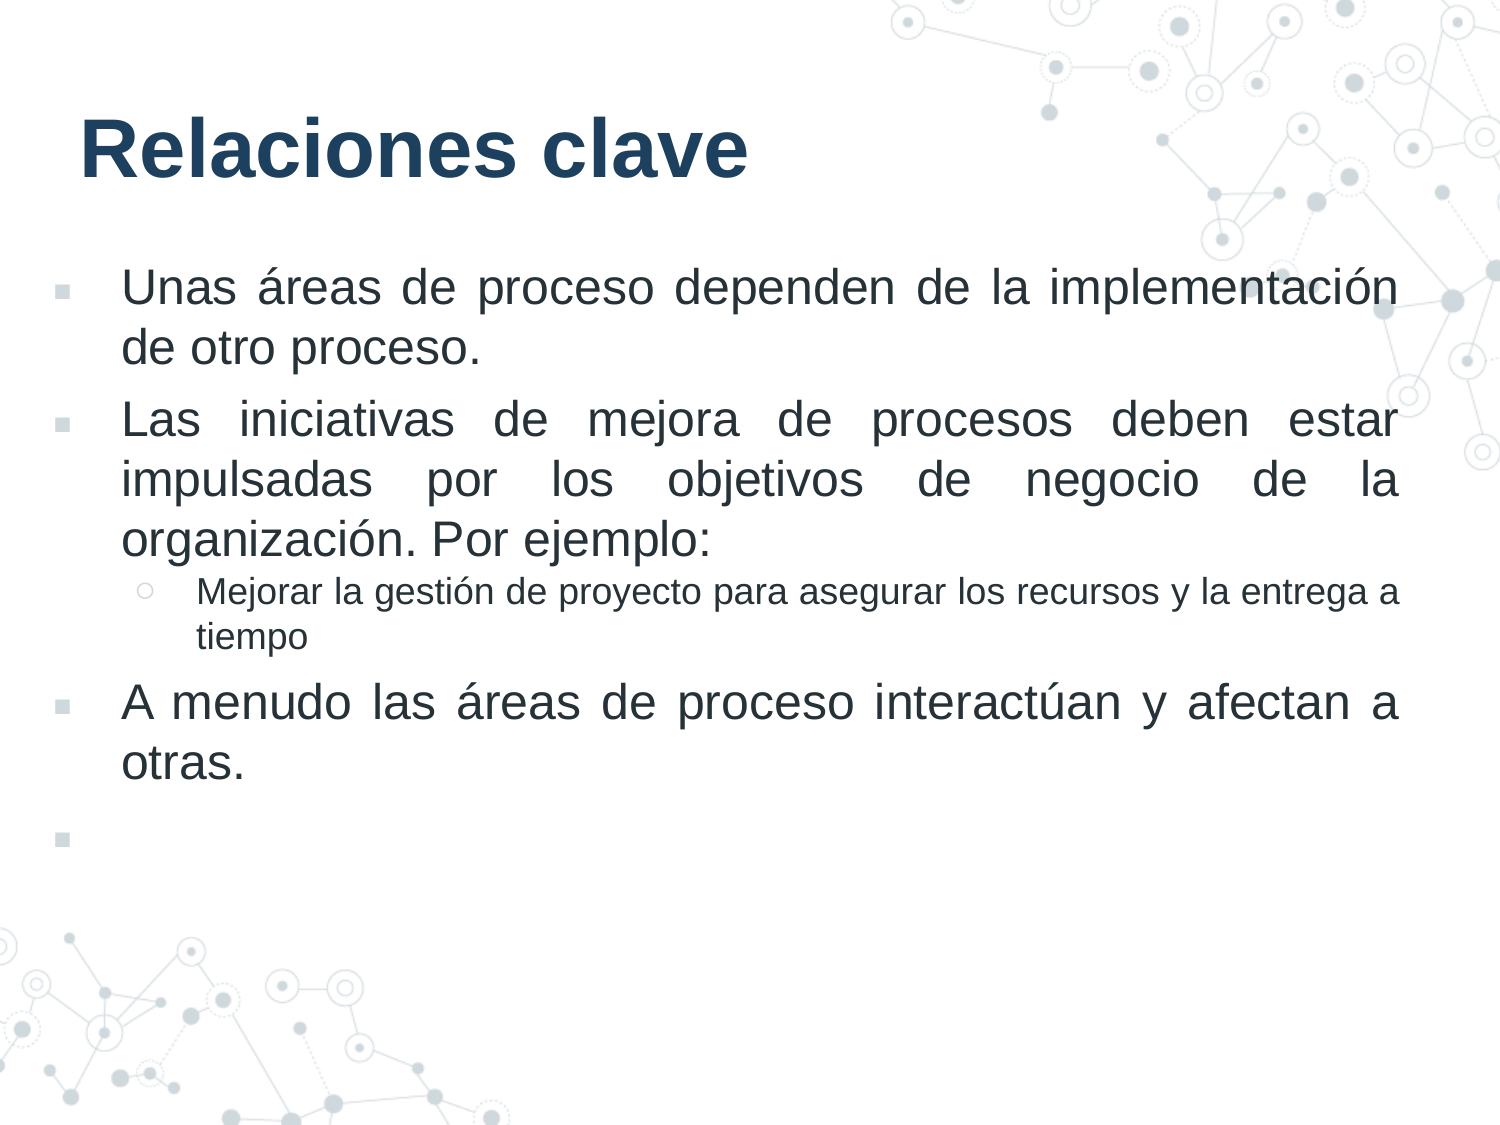

# Relaciones clave
Unas áreas de proceso dependen de la implementación de otro proceso.
Las iniciativas de mejora de procesos deben estar impulsadas por los objetivos de negocio de la organización. Por ejemplo:
Mejorar la gestión de proyecto para asegurar los recursos y la entrega a tiempo
A menudo las áreas de proceso interactúan y afectan a otras.